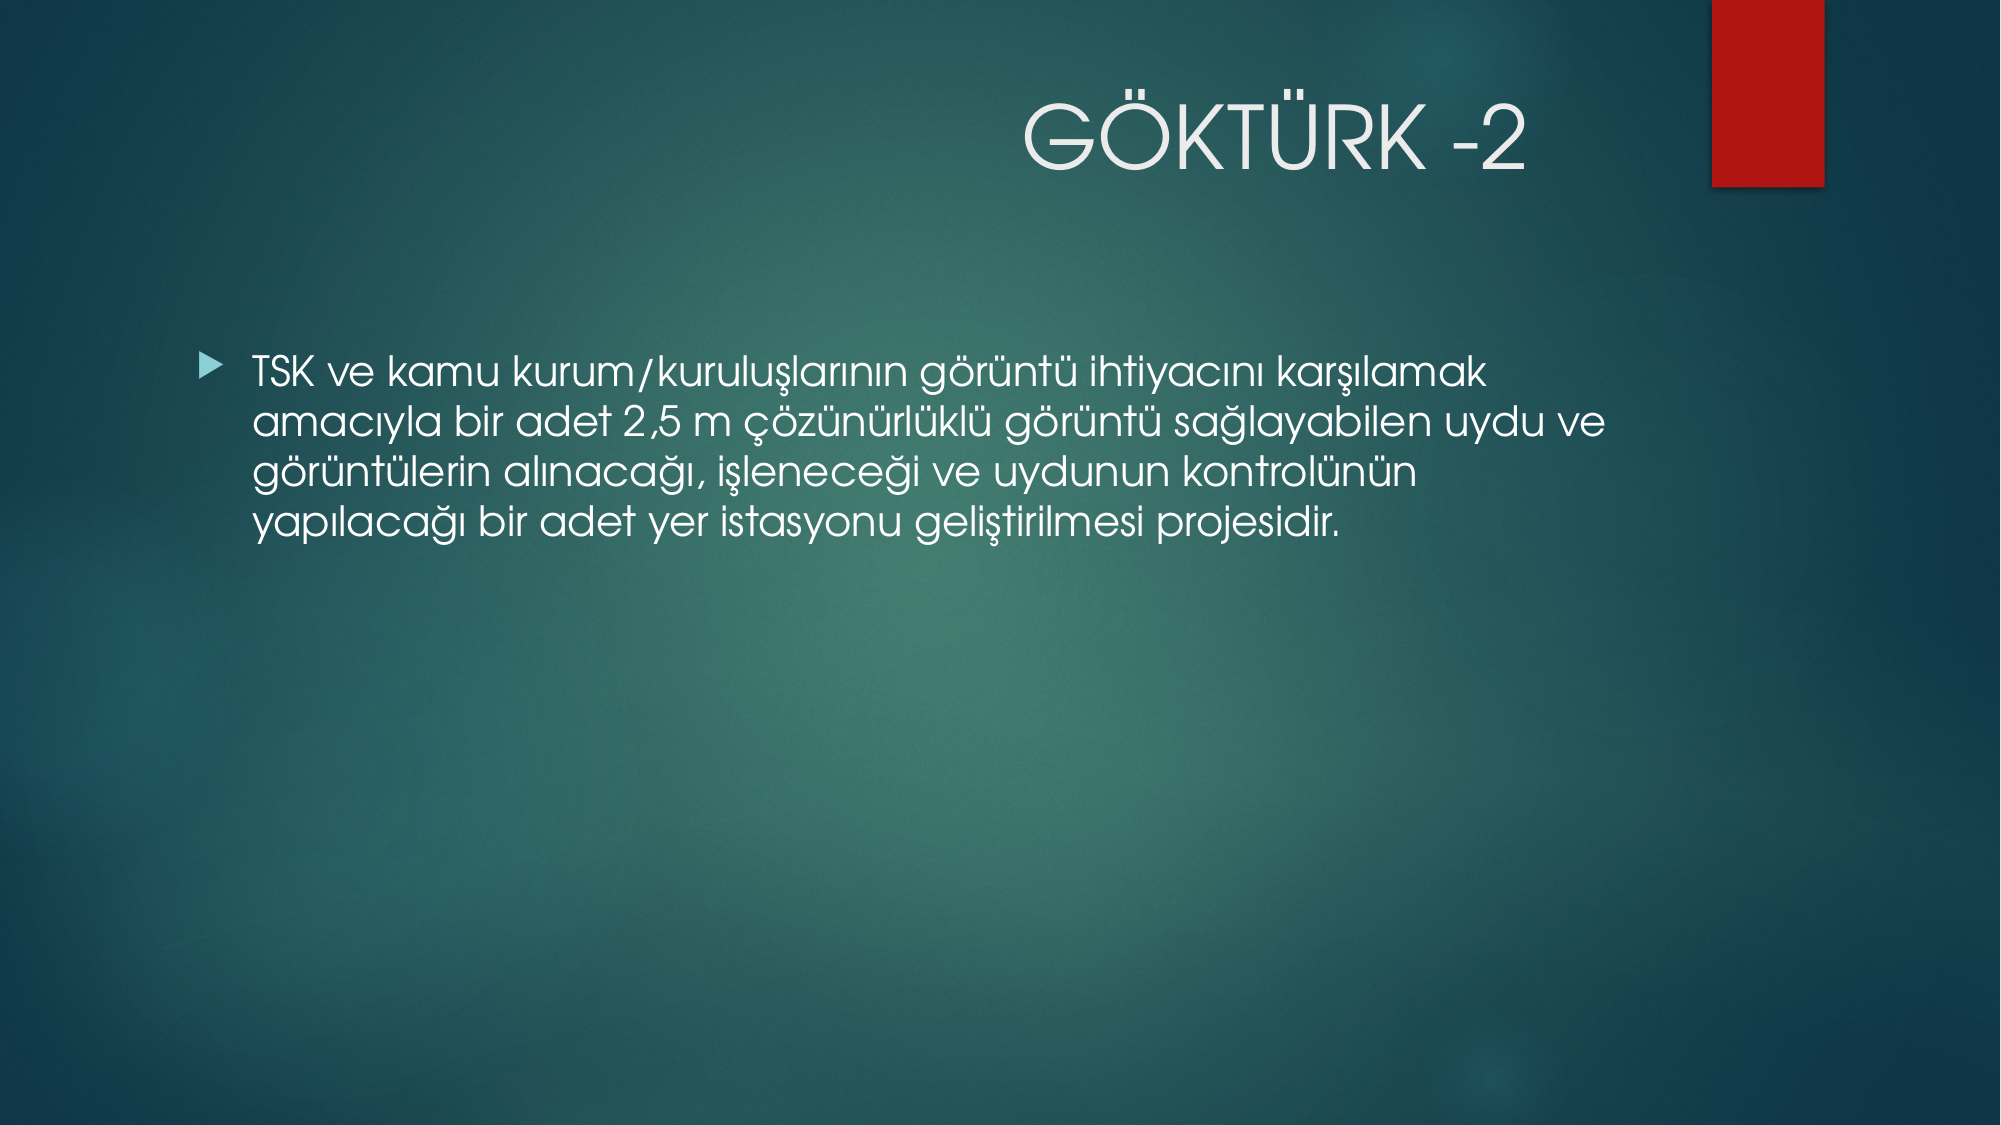

# GÖKTÜRK -2
TSK ve kamu kurum/kuruluşlarının görüntü ihtiyacını karşılamak amacıyla bir adet 2,5 m çözünürlüklü görüntü sağlayabilen uydu ve görüntülerin alınacağı, işleneceği ve uydunun kontrolünün yapılacağı bir adet yer istasyonu geliştirilmesi projesidir.